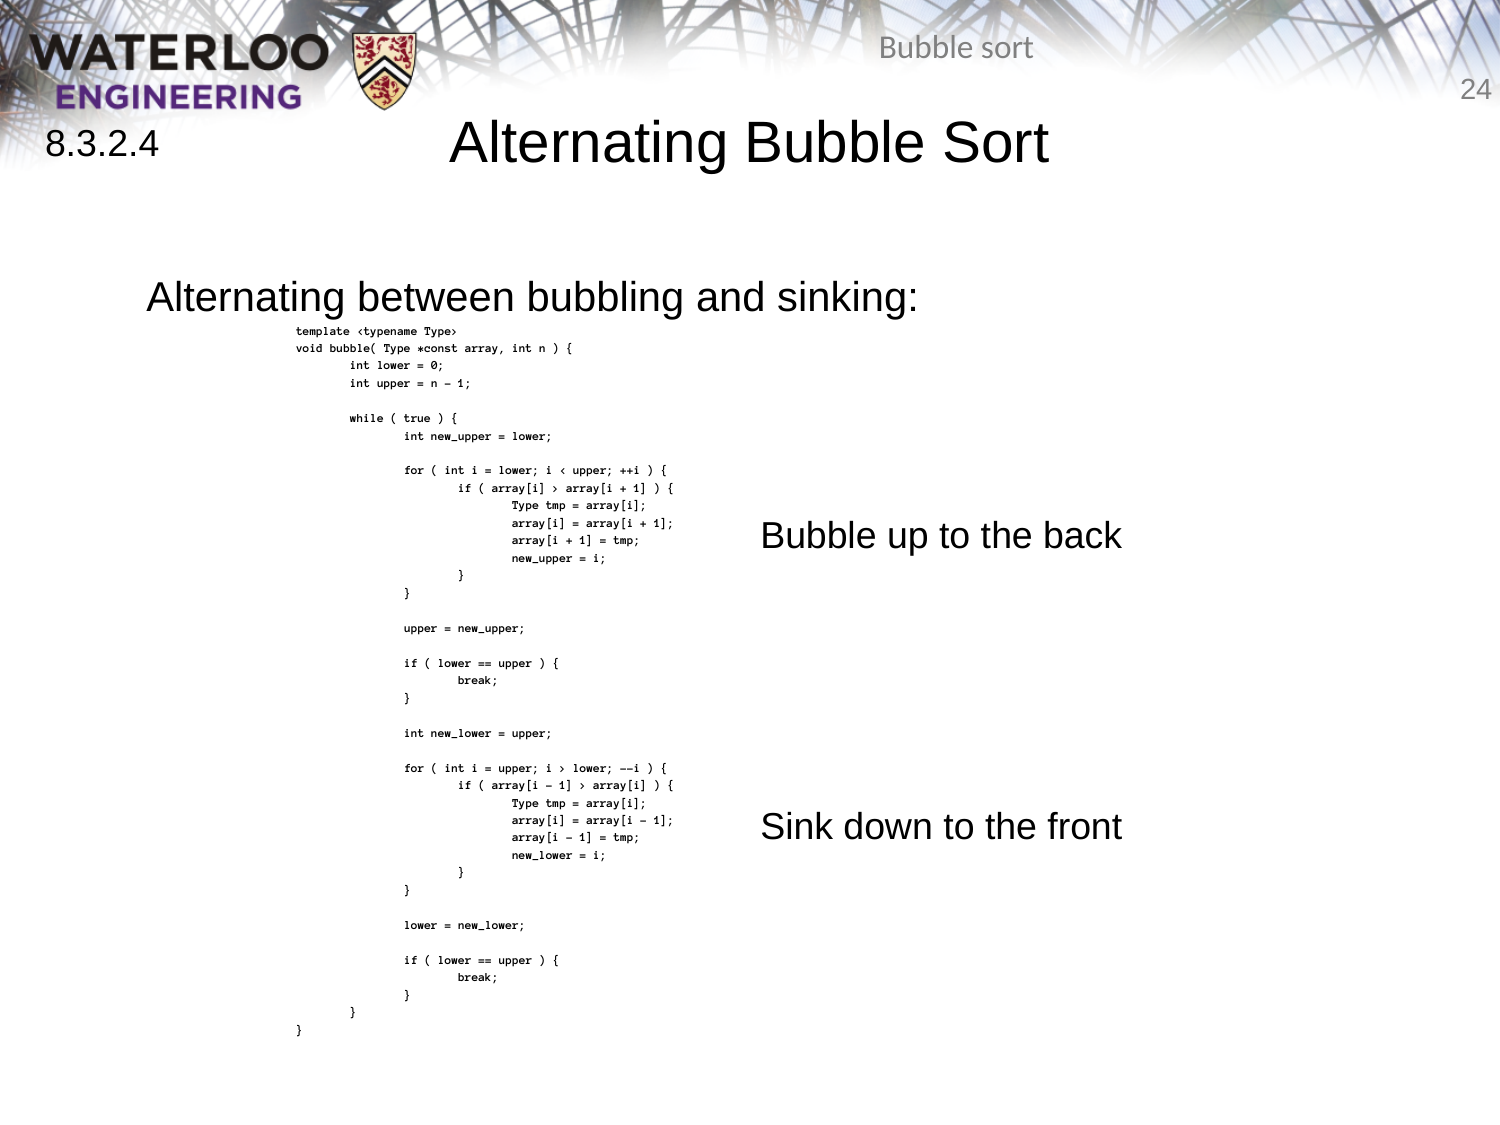

# Alternating Bubble Sort
8.3.2.4
	Alternating between bubbling and sinking:
		template <typename Type>
		void bubble( Type *const array, int n ) {
		        int lower = 0;
		        int upper = n - 1;

		        while ( true ) {
		                int new_upper = lower;

		                for ( int i = lower; i < upper; ++i ) {
		                        if ( array[i] > array[i + 1] ) {
		                                Type tmp = array[i];
		                                array[i] = array[i + 1];
		                                array[i + 1] = tmp;
		                                new_upper = i;
		                        }
		                }

		                upper = new_upper;

		                if ( lower == upper ) {
		                        break;
		                }

		                int new_lower = upper;

		                for ( int i = upper; i > lower; --i ) {
		                        if ( array[i - 1] > array[i] ) {
		                                Type tmp = array[i];
		                                array[i] = array[i - 1];
		                                array[i - 1] = tmp;
		                                new_lower = i;
		                        }
		                }

		                lower = new_lower;

		                if ( lower == upper ) {
		                        break;
		                }
		        }
		}
Bubble up to the back
Sink down to the front